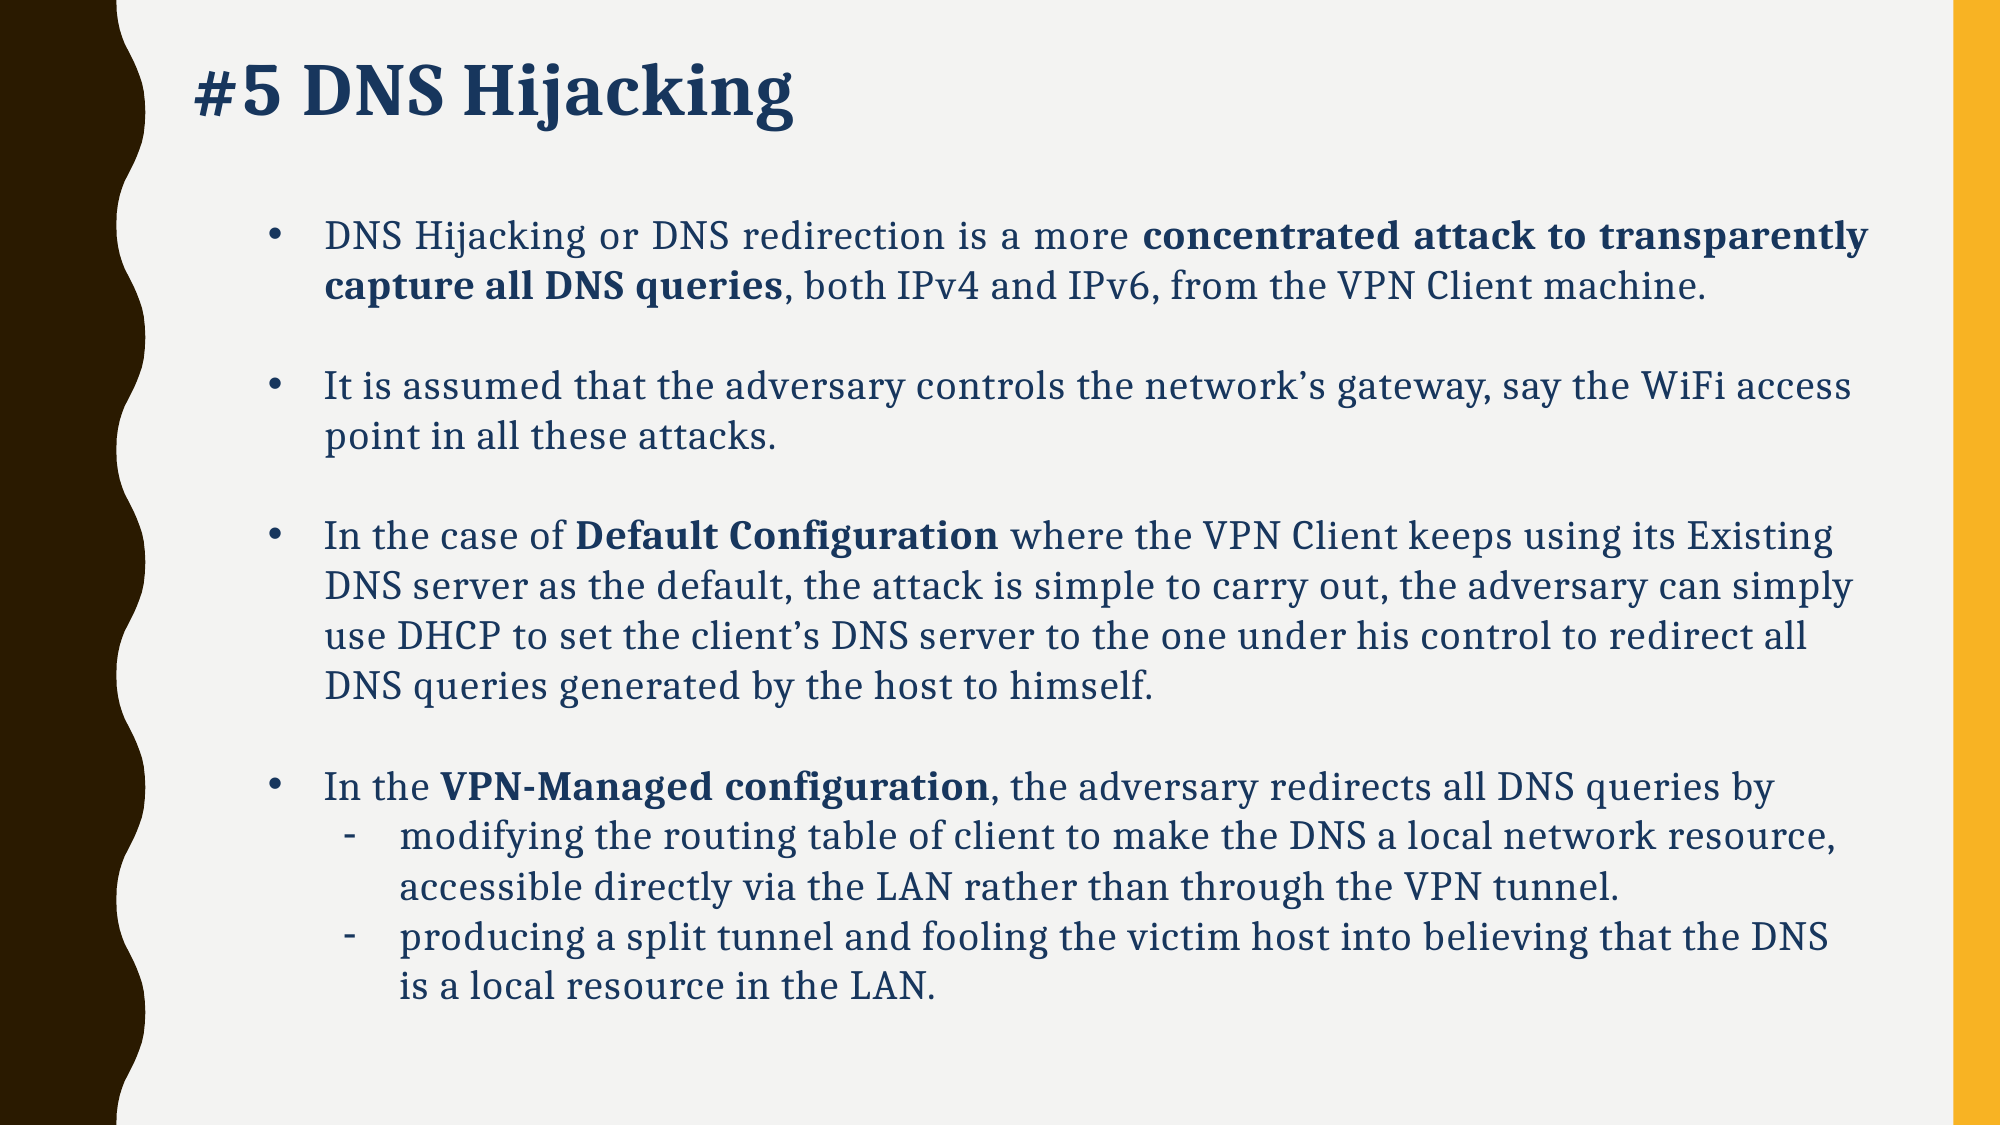

#5 DNS Hijacking

DNS Hijacking or DNS redirection is a more concentrated attack to transparently capture all DNS queries, both IPv4 and IPv6, from the VPN Client machine.

It is assumed that the adversary controls the network’s gateway, say the WiFi access point in all these attacks.

In the case of Default Configuration where the VPN Client keeps using its Existing DNS server as the default, the attack is simple to carry out, the adversary can simply use DHCP to set the client’s DNS server to the one under his control to redirect all DNS queries generated by the host to himself.

In the VPN-Managed configuration, the adversary redirects all DNS queries by
modifying the routing table of client to make the DNS a local network resource, accessible directly via the LAN rather than through the VPN tunnel.
producing a split tunnel and fooling the victim host into believing that the DNS is a local resource in the LAN.